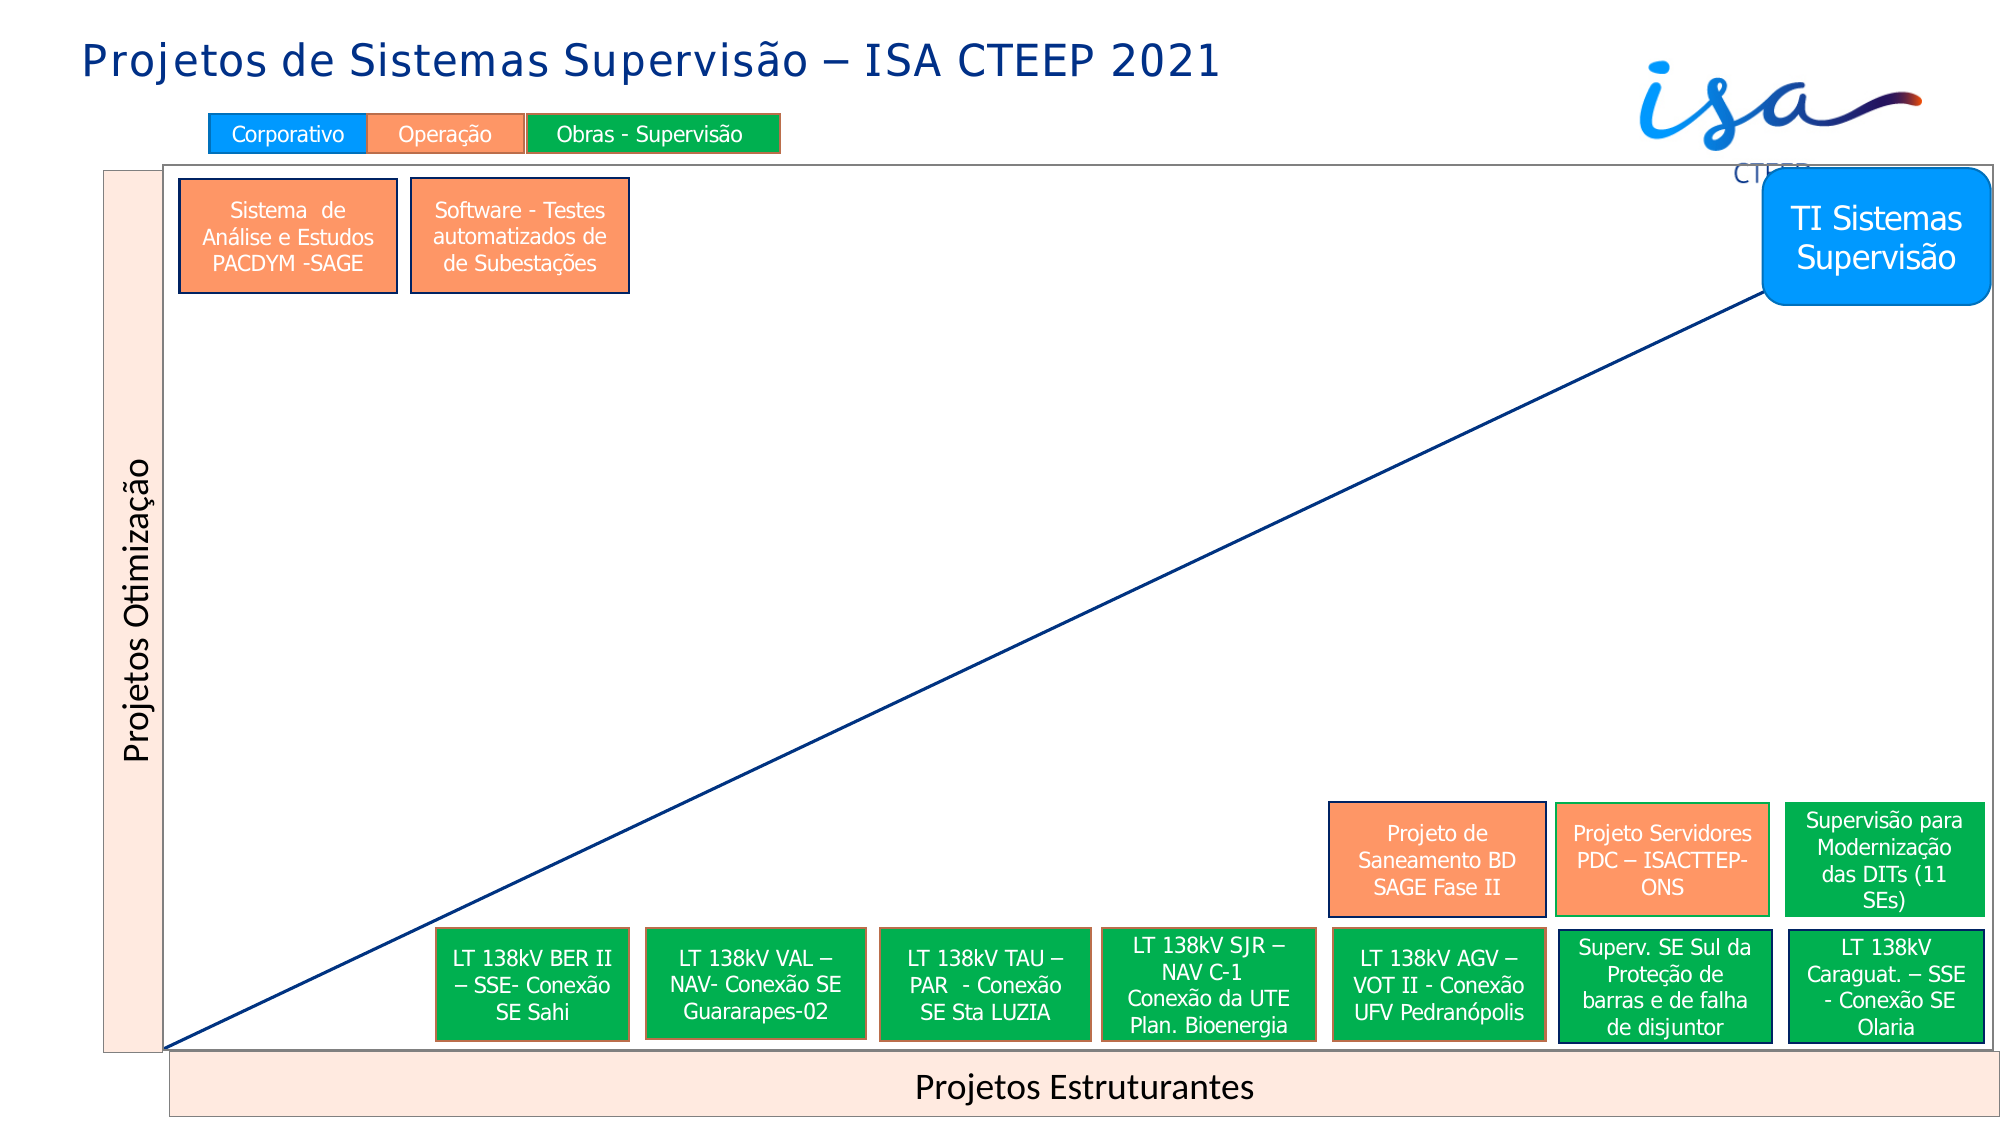

# Projetos de Sistemas Supervisão – ISA CTEEP 2021
Obras - Supervisão
Corporativo
Operação

TI Sistemas Supervisão
Software - Testes automatizados de de Subestações
Sistema  de Análise e Estudos PACDYM -SAGE
Projetos Otimização
Projeto de Saneamento BD SAGE Fase II
Projeto Servidores PDC – ISACTTEP-ONS
Supervisão para Modernização das DITs (11 SEs)
LT 138kV BER II – SSE- Conexão SE Sahi
LT 138kV TAU – PAR  - Conexão SE Sta LUZIA
LT 138kV SJR – NAV C-1   Conexão da UTE Plan. Bioenergia
LT 138kV AGV – VOT II - Conexão UFV Pedranópolis
LT 138kV VAL – NAV- Conexão SE Guararapes-02
LT 138kV Caraguat. – SSE  - Conexão SE Olaria
Superv. SE Sul da Proteção de barras e de falha de disjuntor
Projetos Estruturantes